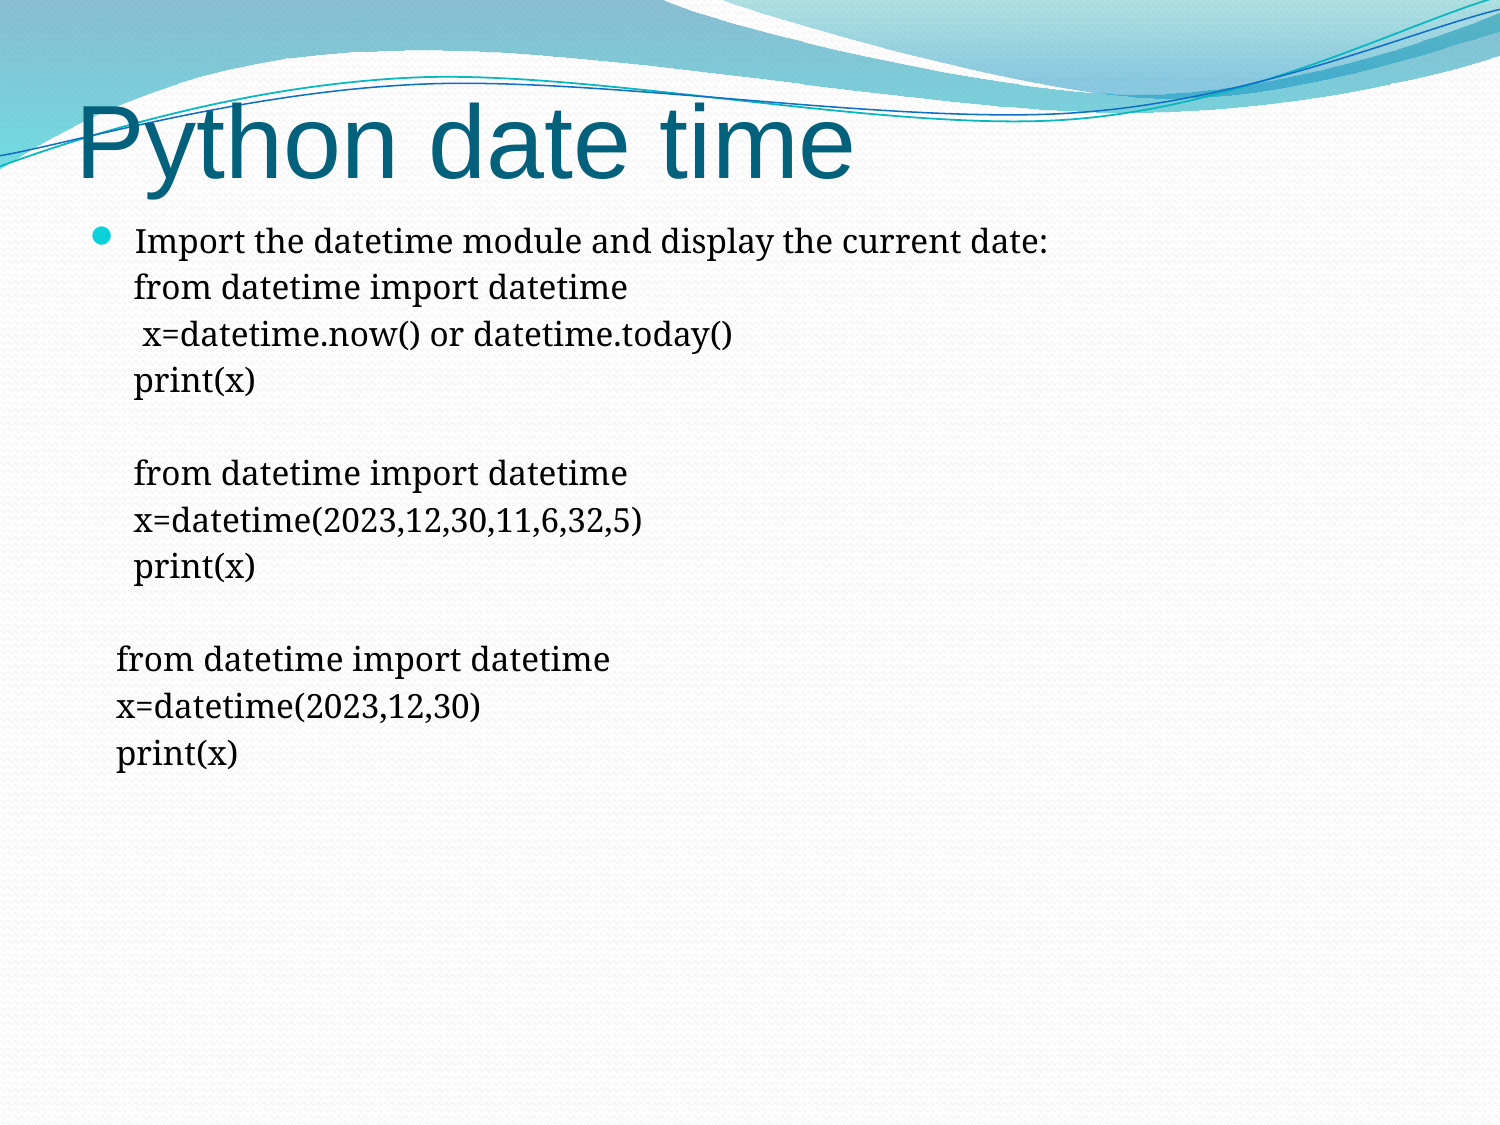

# Python date time
Import the datetime module and display the current date:
     from datetime import datetime
      x=datetime.now() or datetime.today()
     print(x)

     from datetime import datetime
     x=datetime(2023,12,30,11,6,32,5)
     print(x)

   from datetime import datetime
   x=datetime(2023,12,30)
   print(x)